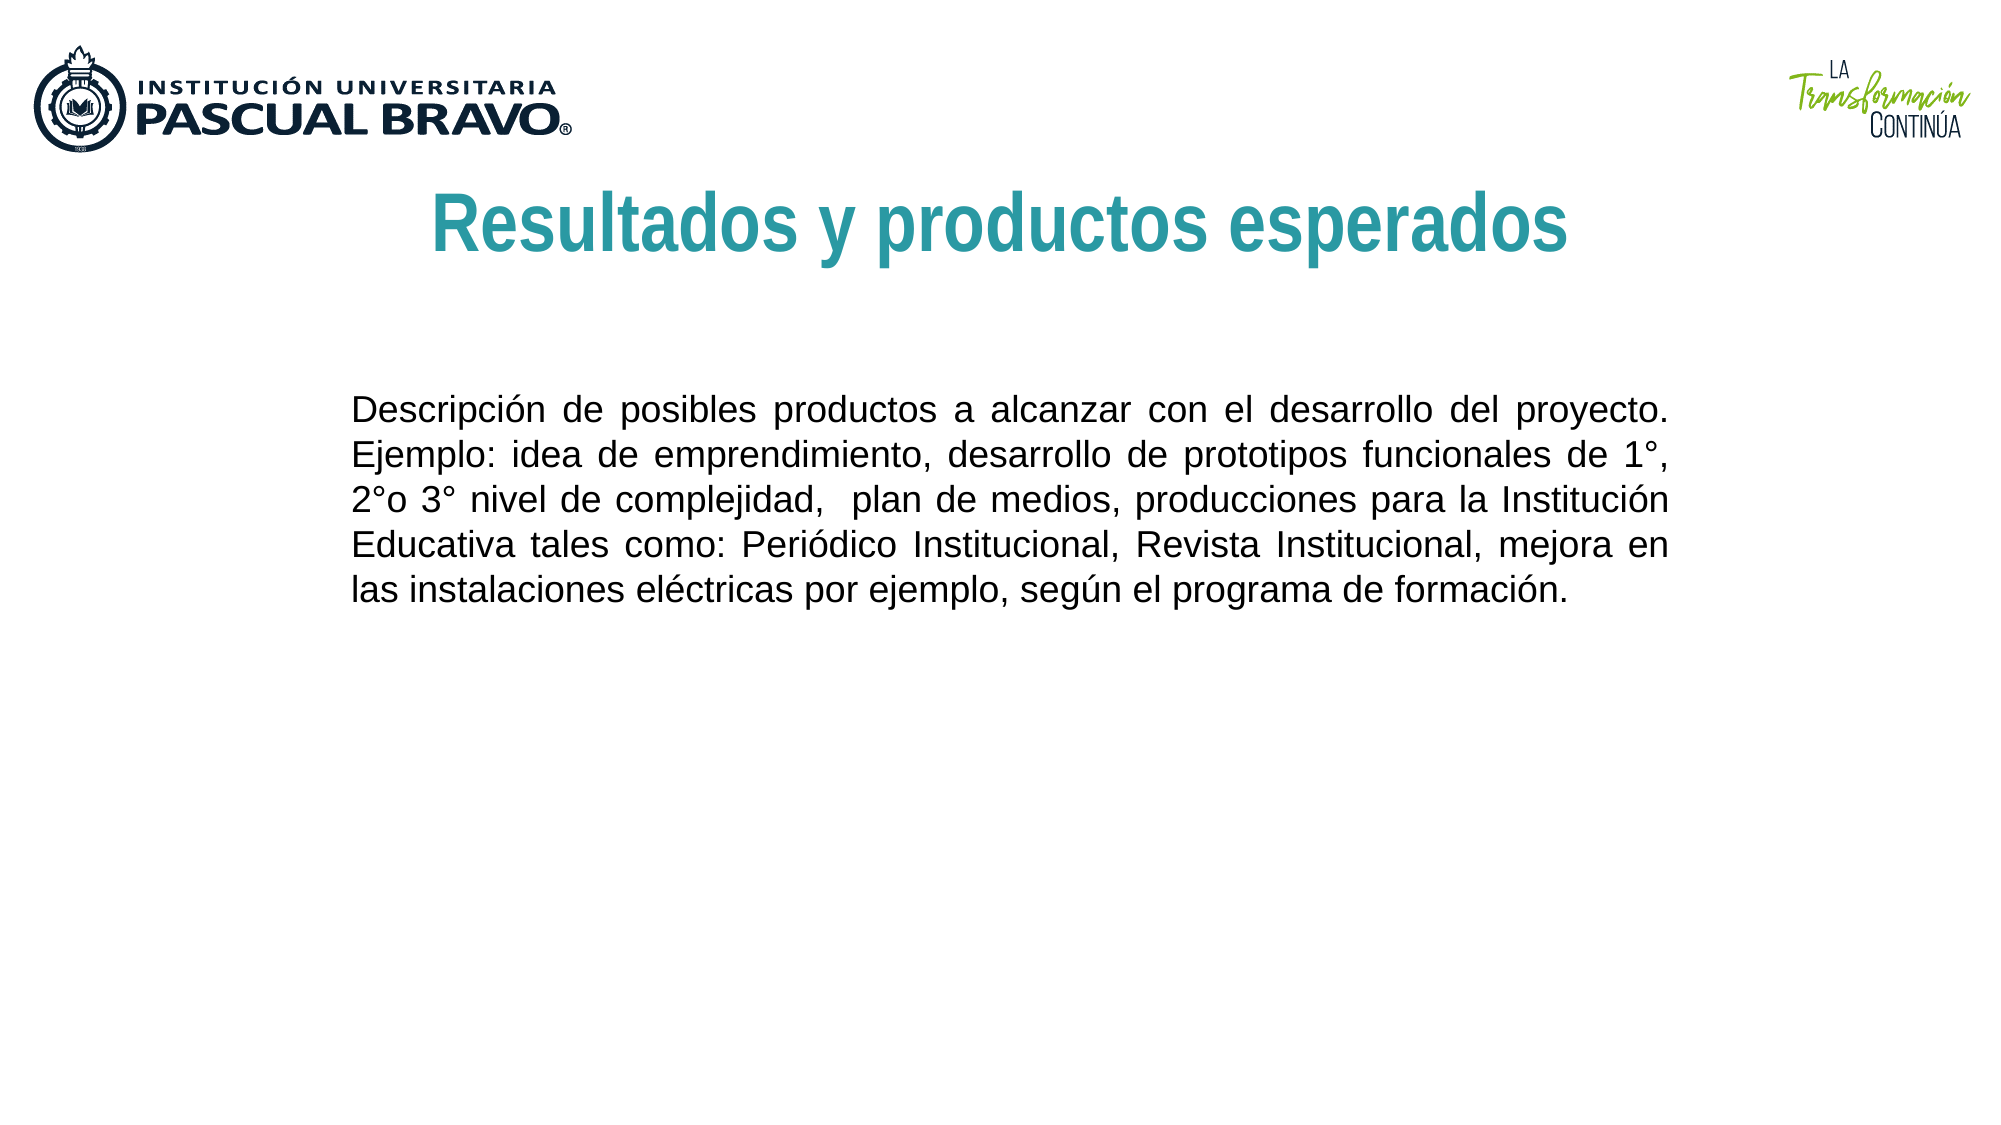

Resultados y productos esperados
Descripción de posibles productos a alcanzar con el desarrollo del proyecto. Ejemplo: idea de emprendimiento, desarrollo de prototipos funcionales de 1°, 2°o 3° nivel de complejidad,  plan de medios, producciones para la Institución Educativa tales como: Periódico Institucional, Revista Institucional, mejora en las instalaciones eléctricas por ejemplo, según el programa de formación.